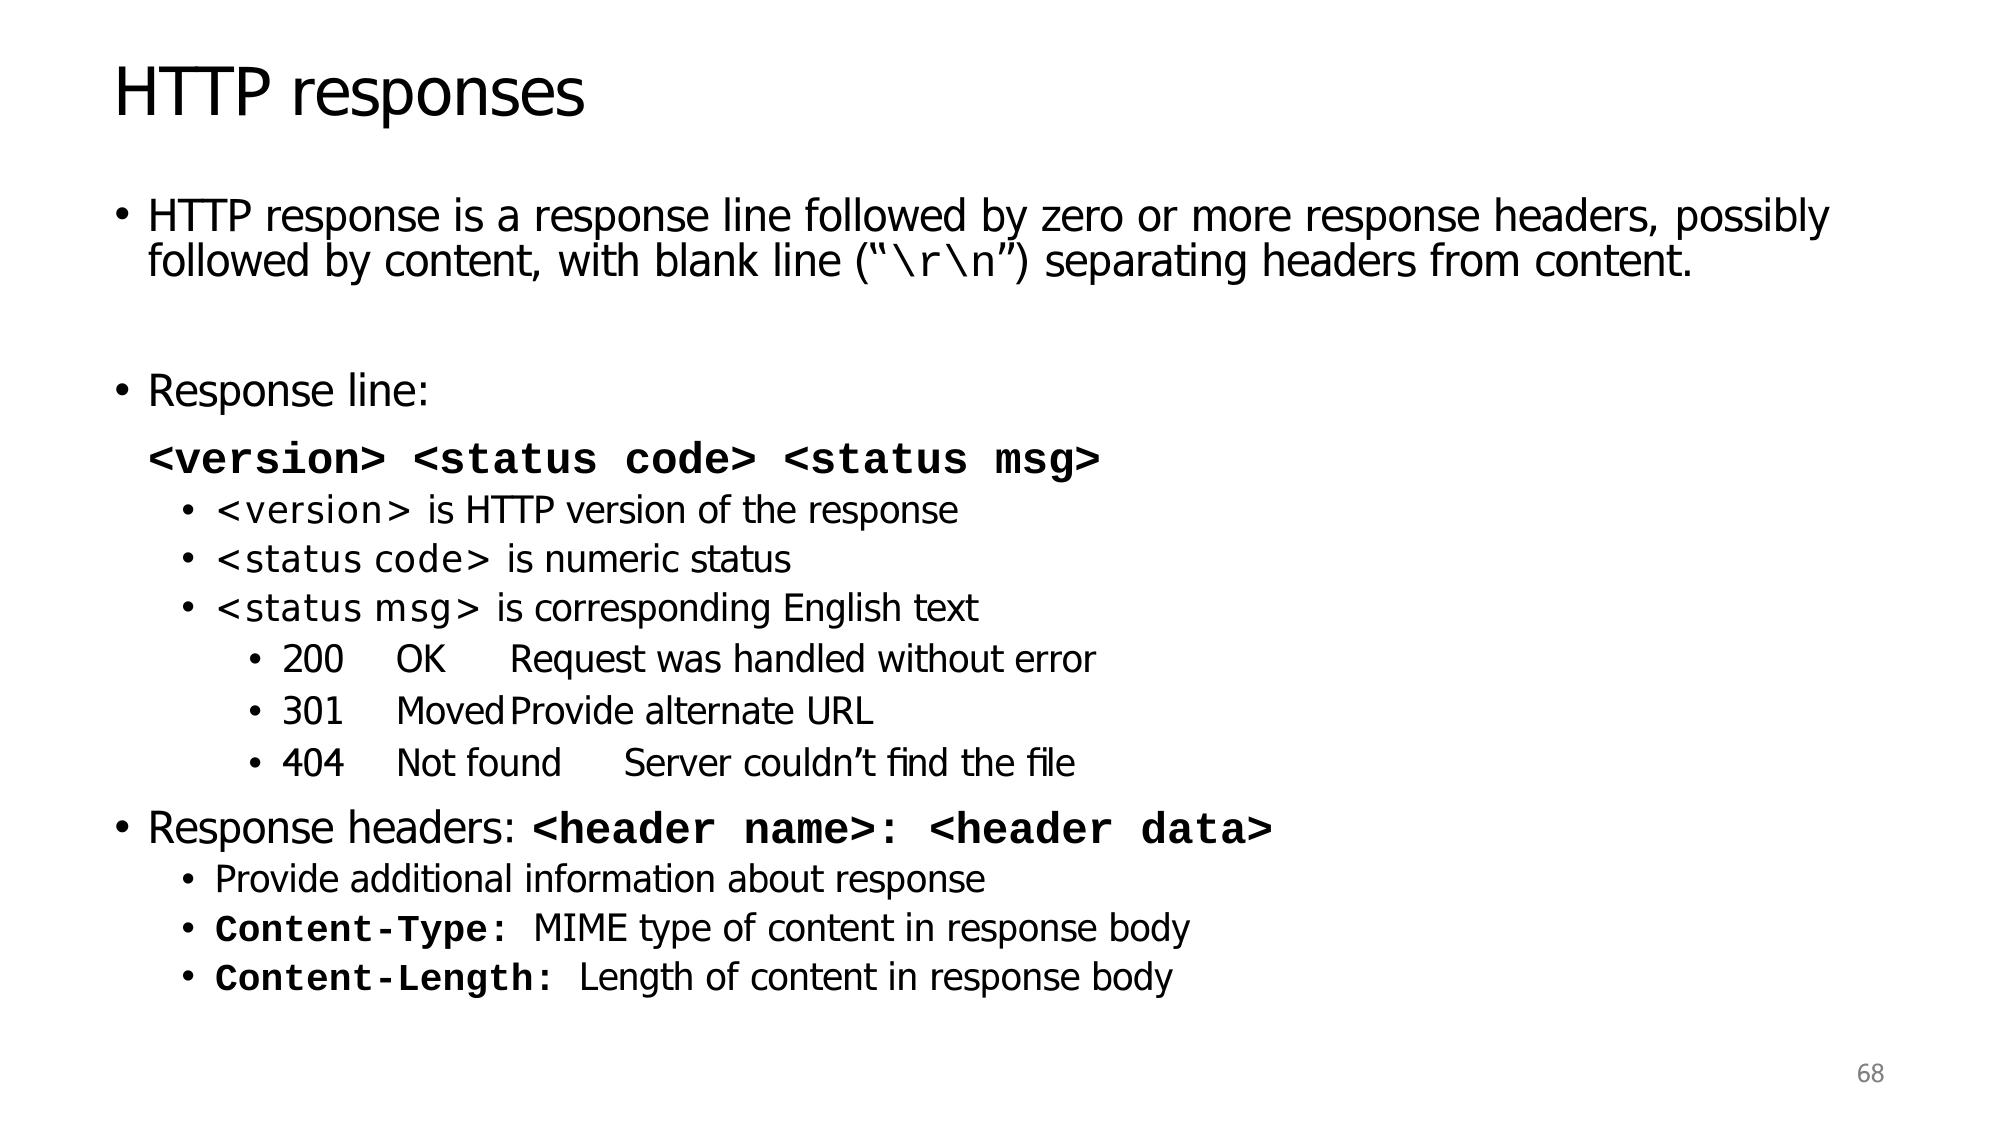

# HTTP responses
HTTP response is a response line followed by zero or more response headers, possibly followed by content, with blank line (“\r\n”) separating headers from content.

Response line:
		<version> <status code> <status msg>
<version> is HTTP version of the response
<status code> is numeric status
<status msg> is corresponding English text
200 	OK		Request was handled without error
301	Moved		Provide alternate URL
404	Not found	Server couldn’t find the file
Response headers: <header name>: <header data>
Provide additional information about response
Content-Type: MIME type of content in response body
Content-Length: Length of content in response body
68